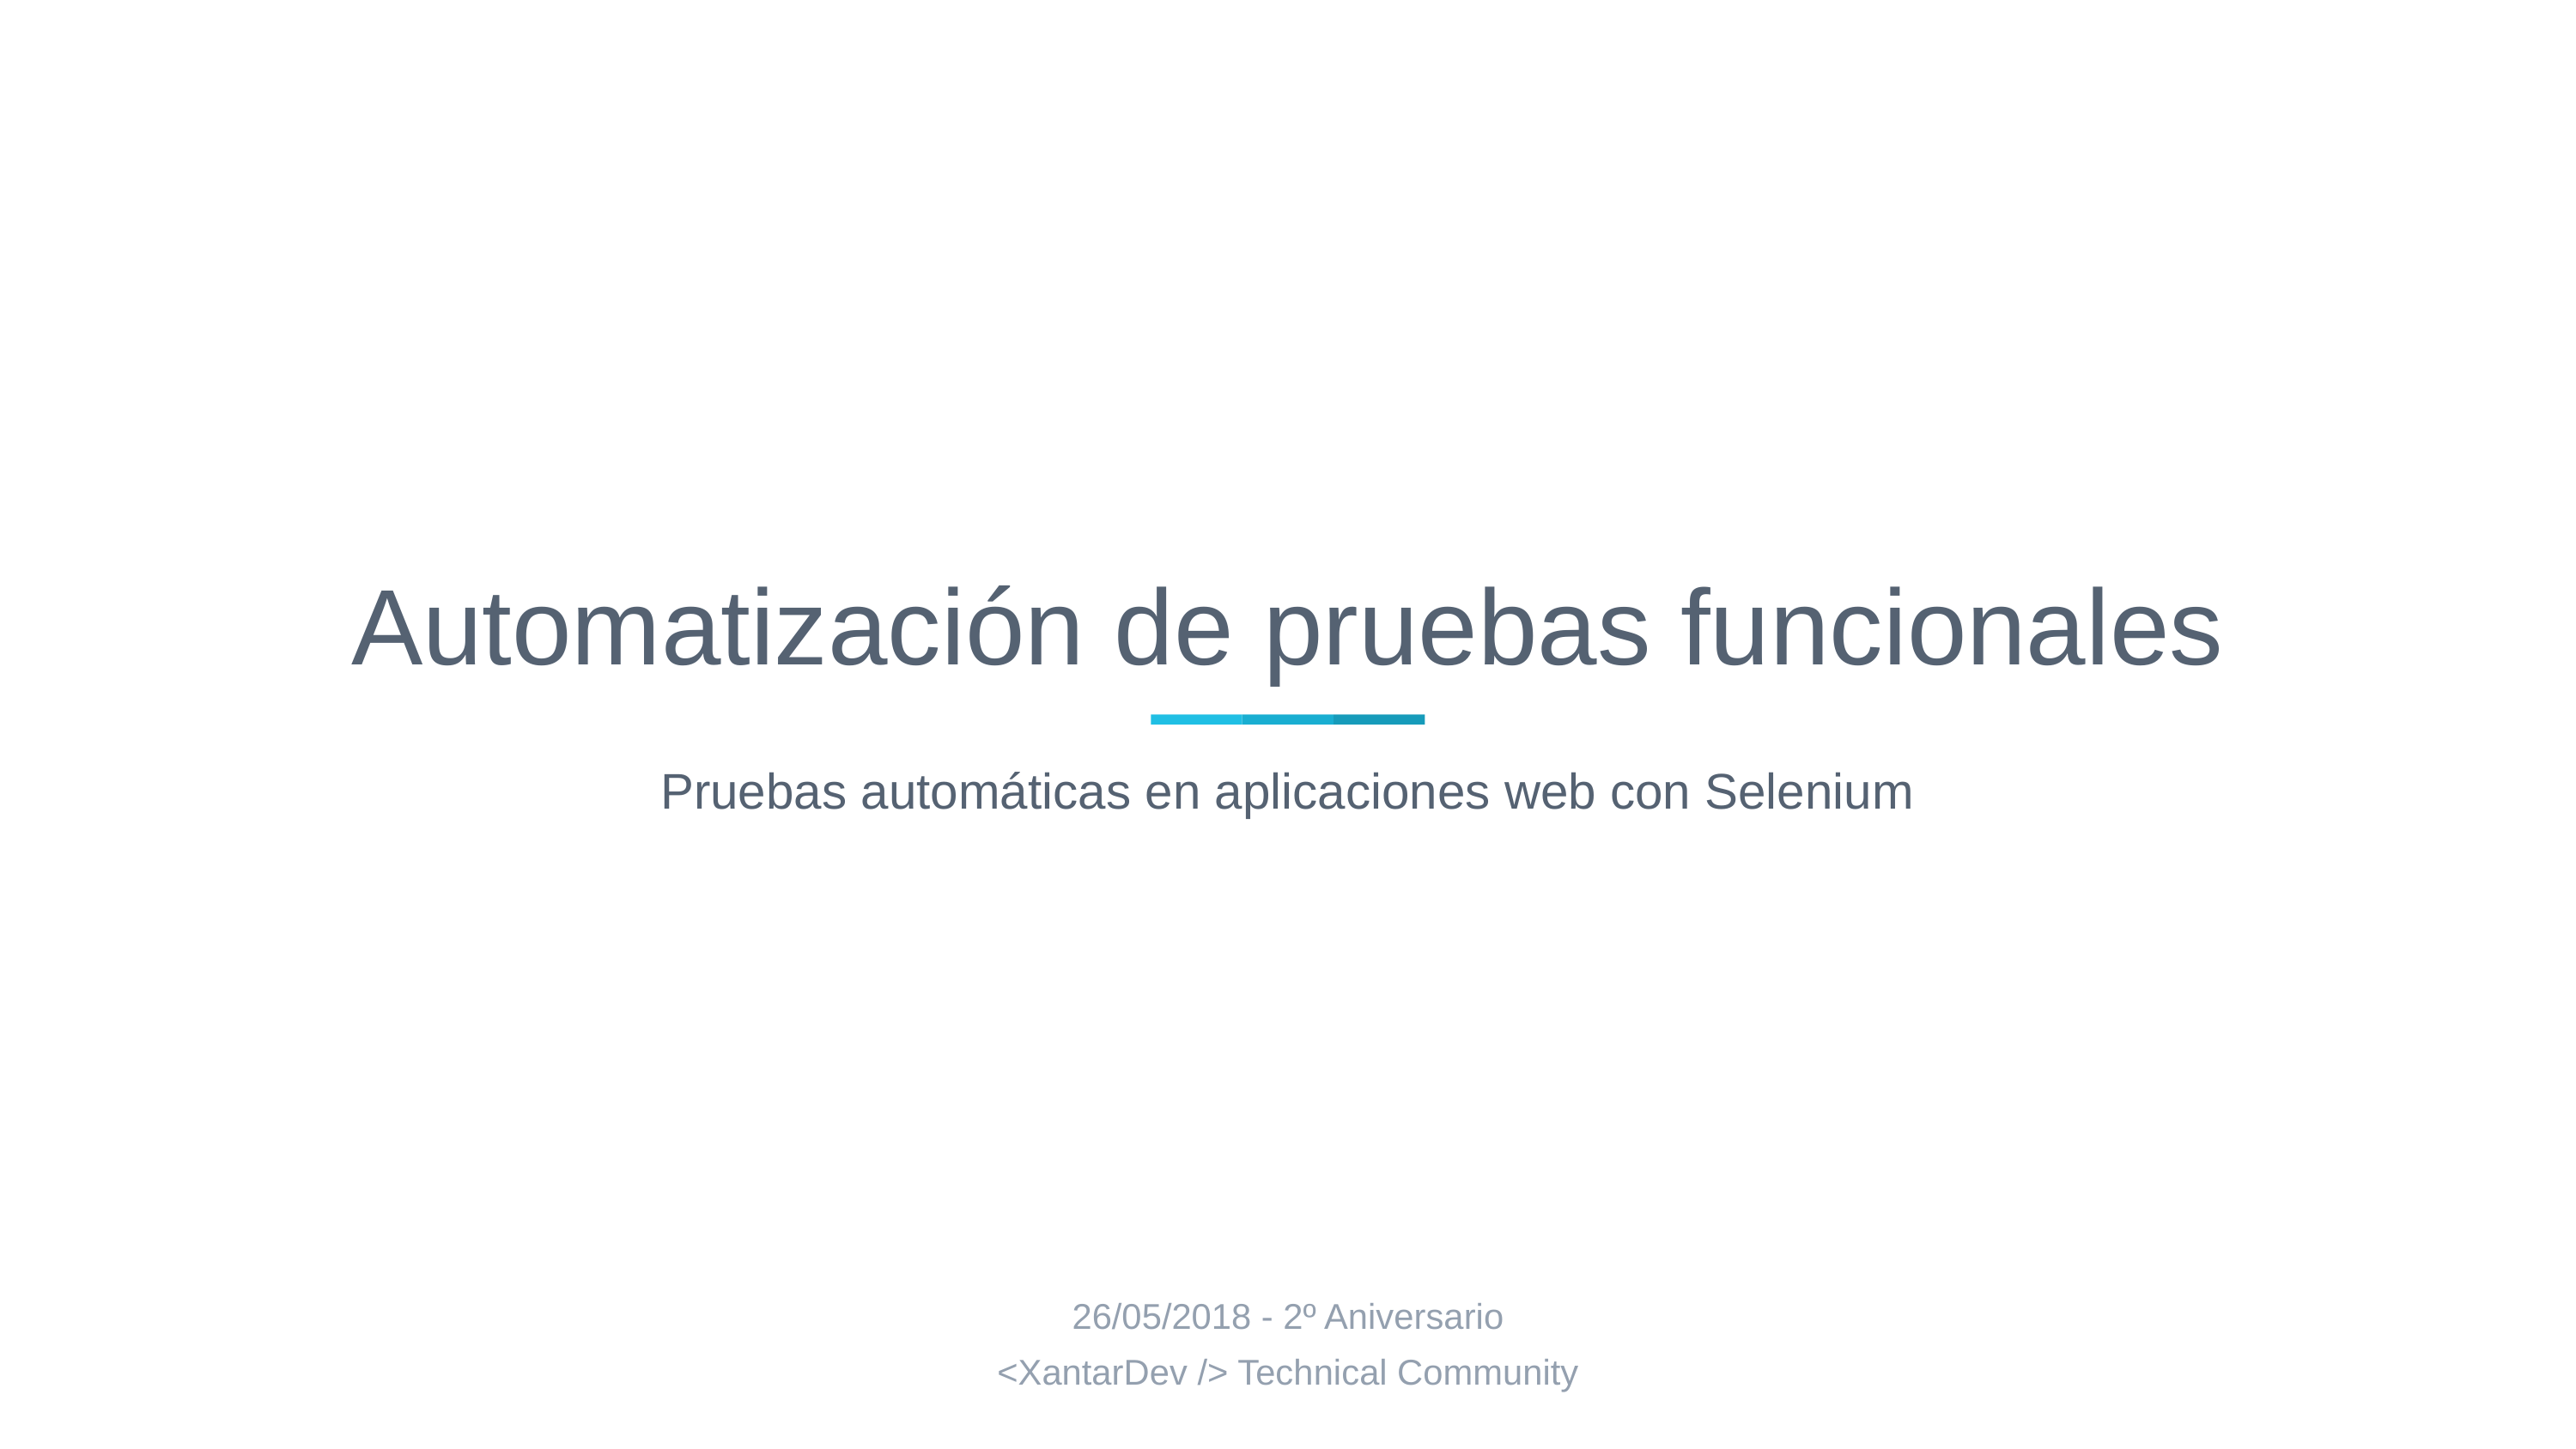

# Automatización de pruebas funcionales
Pruebas automáticas en aplicaciones web con Selenium
26/05/2018 - 2º Aniversario
<XantarDev /> Technical Community